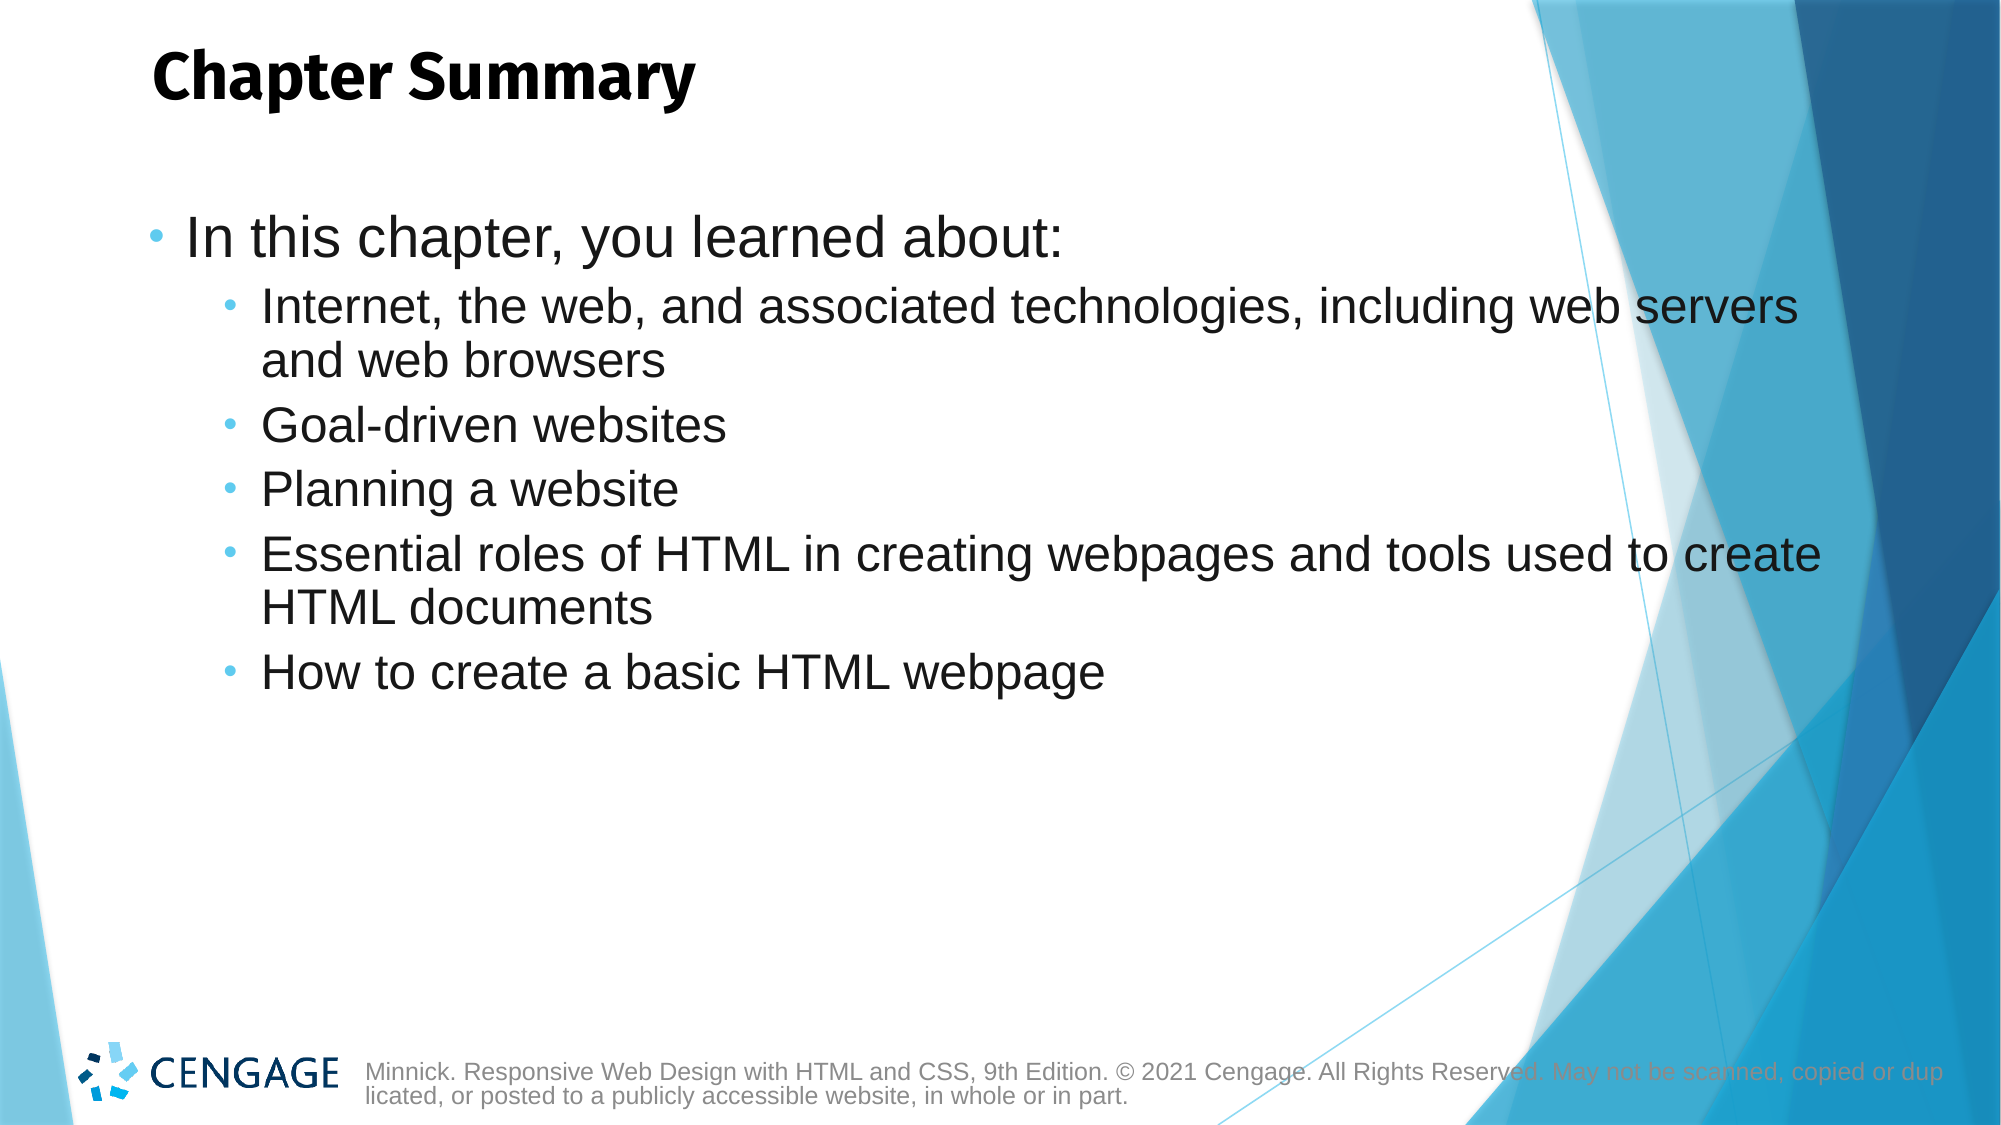

# Chapter Summary
In this chapter, you learned about:
Internet, the web, and associated technologies, including web servers and web browsers
Goal-driven websites
Planning a website
Essential roles of HTML in creating webpages and tools used to create HTML documents
How to create a basic HTML webpage
Minnick. Responsive Web Design with HTML and CSS, 9th Edition. © 2021 Cengage. All Rights Reserved. May not be scanned, copied or duplicated, or posted to a publicly accessible website, in whole or in part.